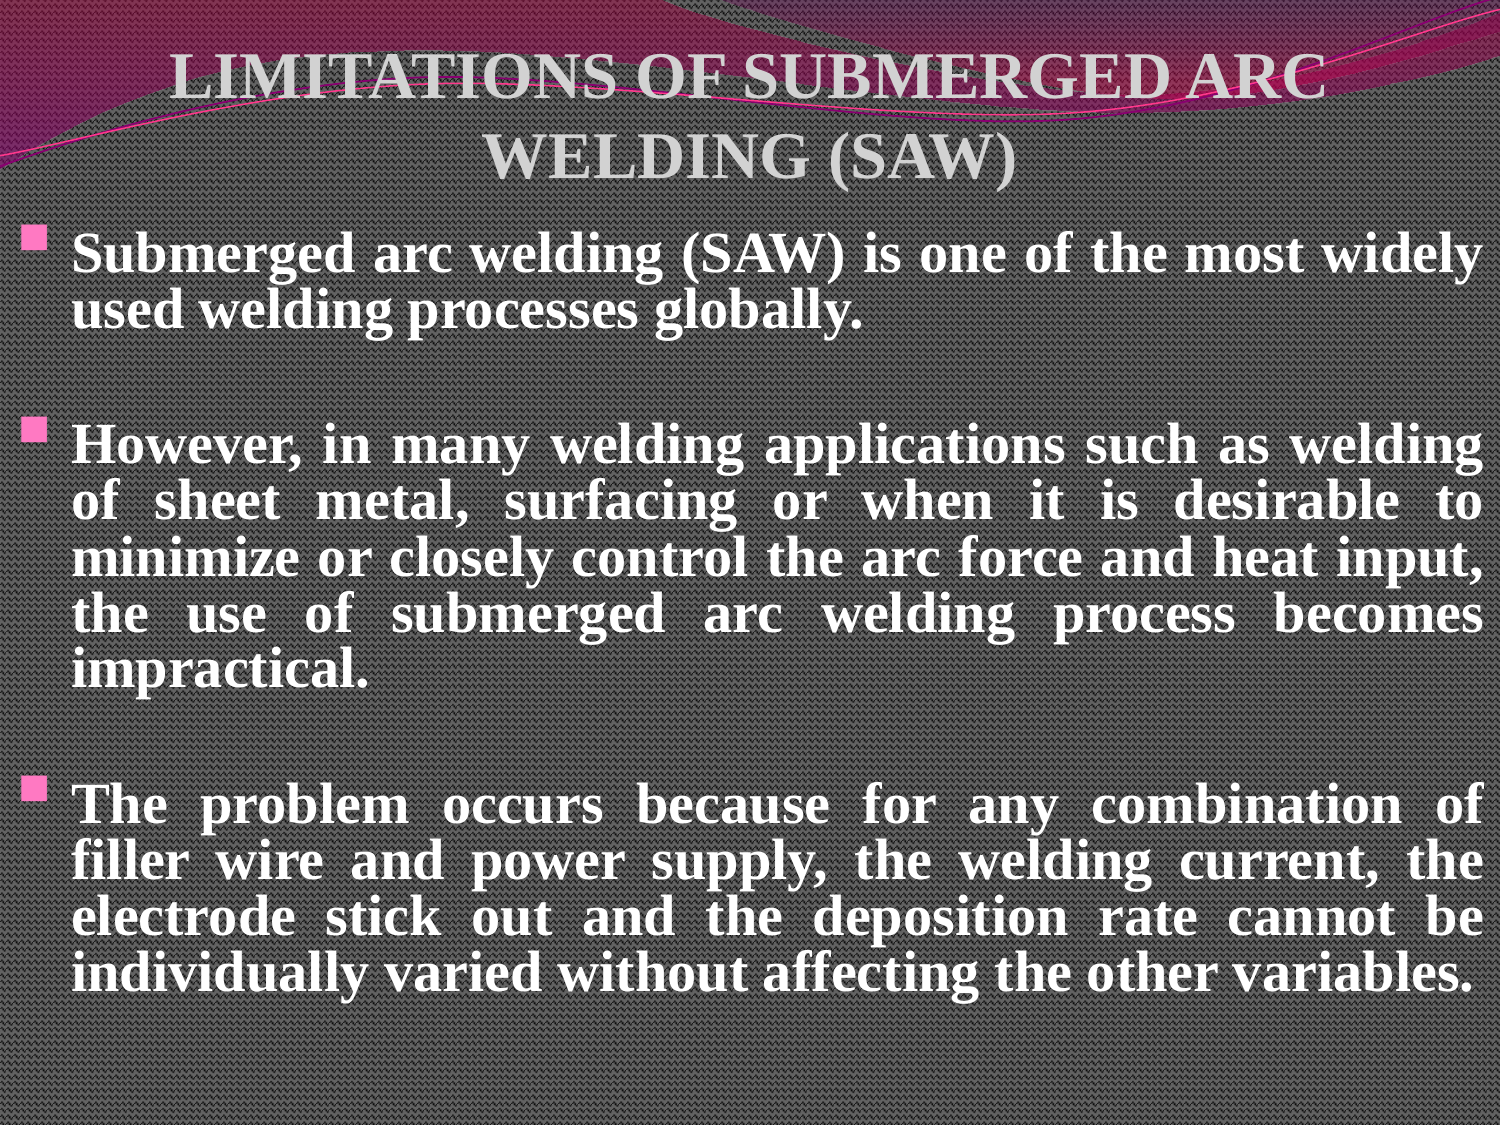

LIMITATIONS OF SUBMERGED ARC WELDING (SAW)

Submerged arc welding (SAW) is one of the most widely used welding processes globally.

However, in many welding applications such as welding of sheet metal, surfacing or when it is desirable to minimize or closely control the arc force and heat input, the use of submerged arc welding process becomes impractical.

The problem occurs because for any combination of filler wire and power supply, the welding current, the electrode stick out and the deposition rate cannot be individually varied without affecting the other variables.